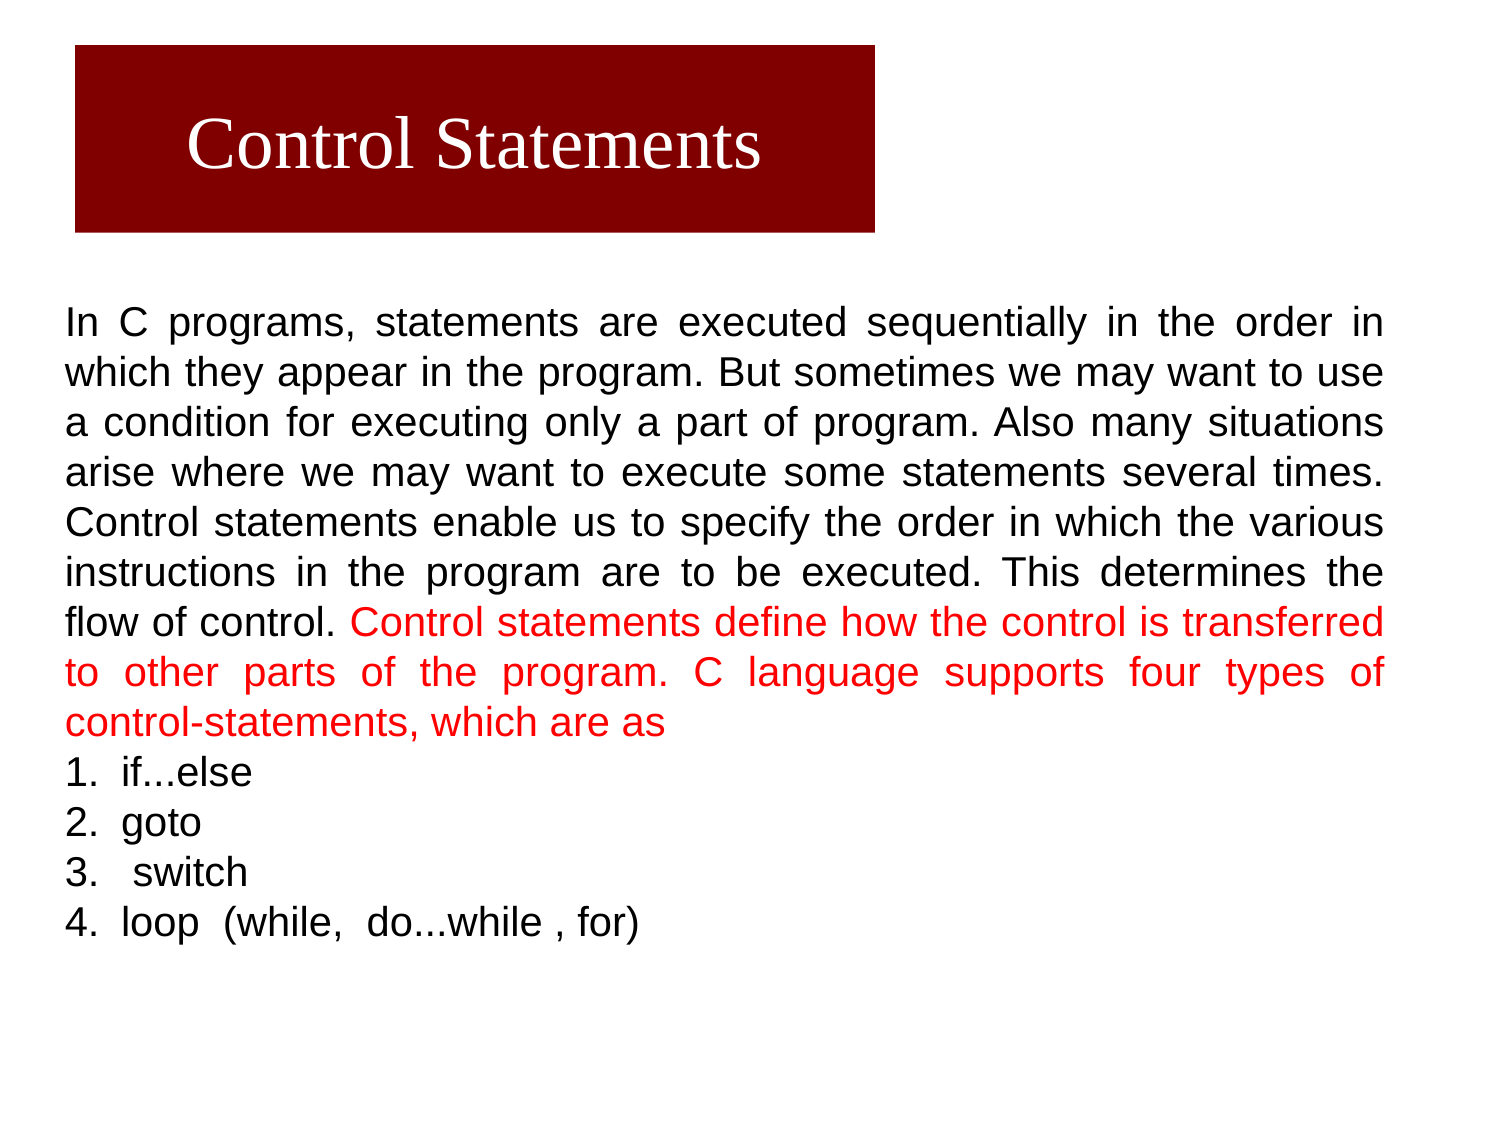

# Control Statements
In C programs, statements are executed sequentially in the order in which they appear in the program. But sometimes we may want to use a condition for executing only a part of program. Also many situations arise where we may want to execute some statements several times. Control statements enable us to specify the order in which the various instructions in the program are to be executed. This determines the flow of control. Control statements define how the control is transferred to other parts of the program. C language supports four types of control-statements, which are as
if...else
goto
 switch
loop  (while,  do...while , for)